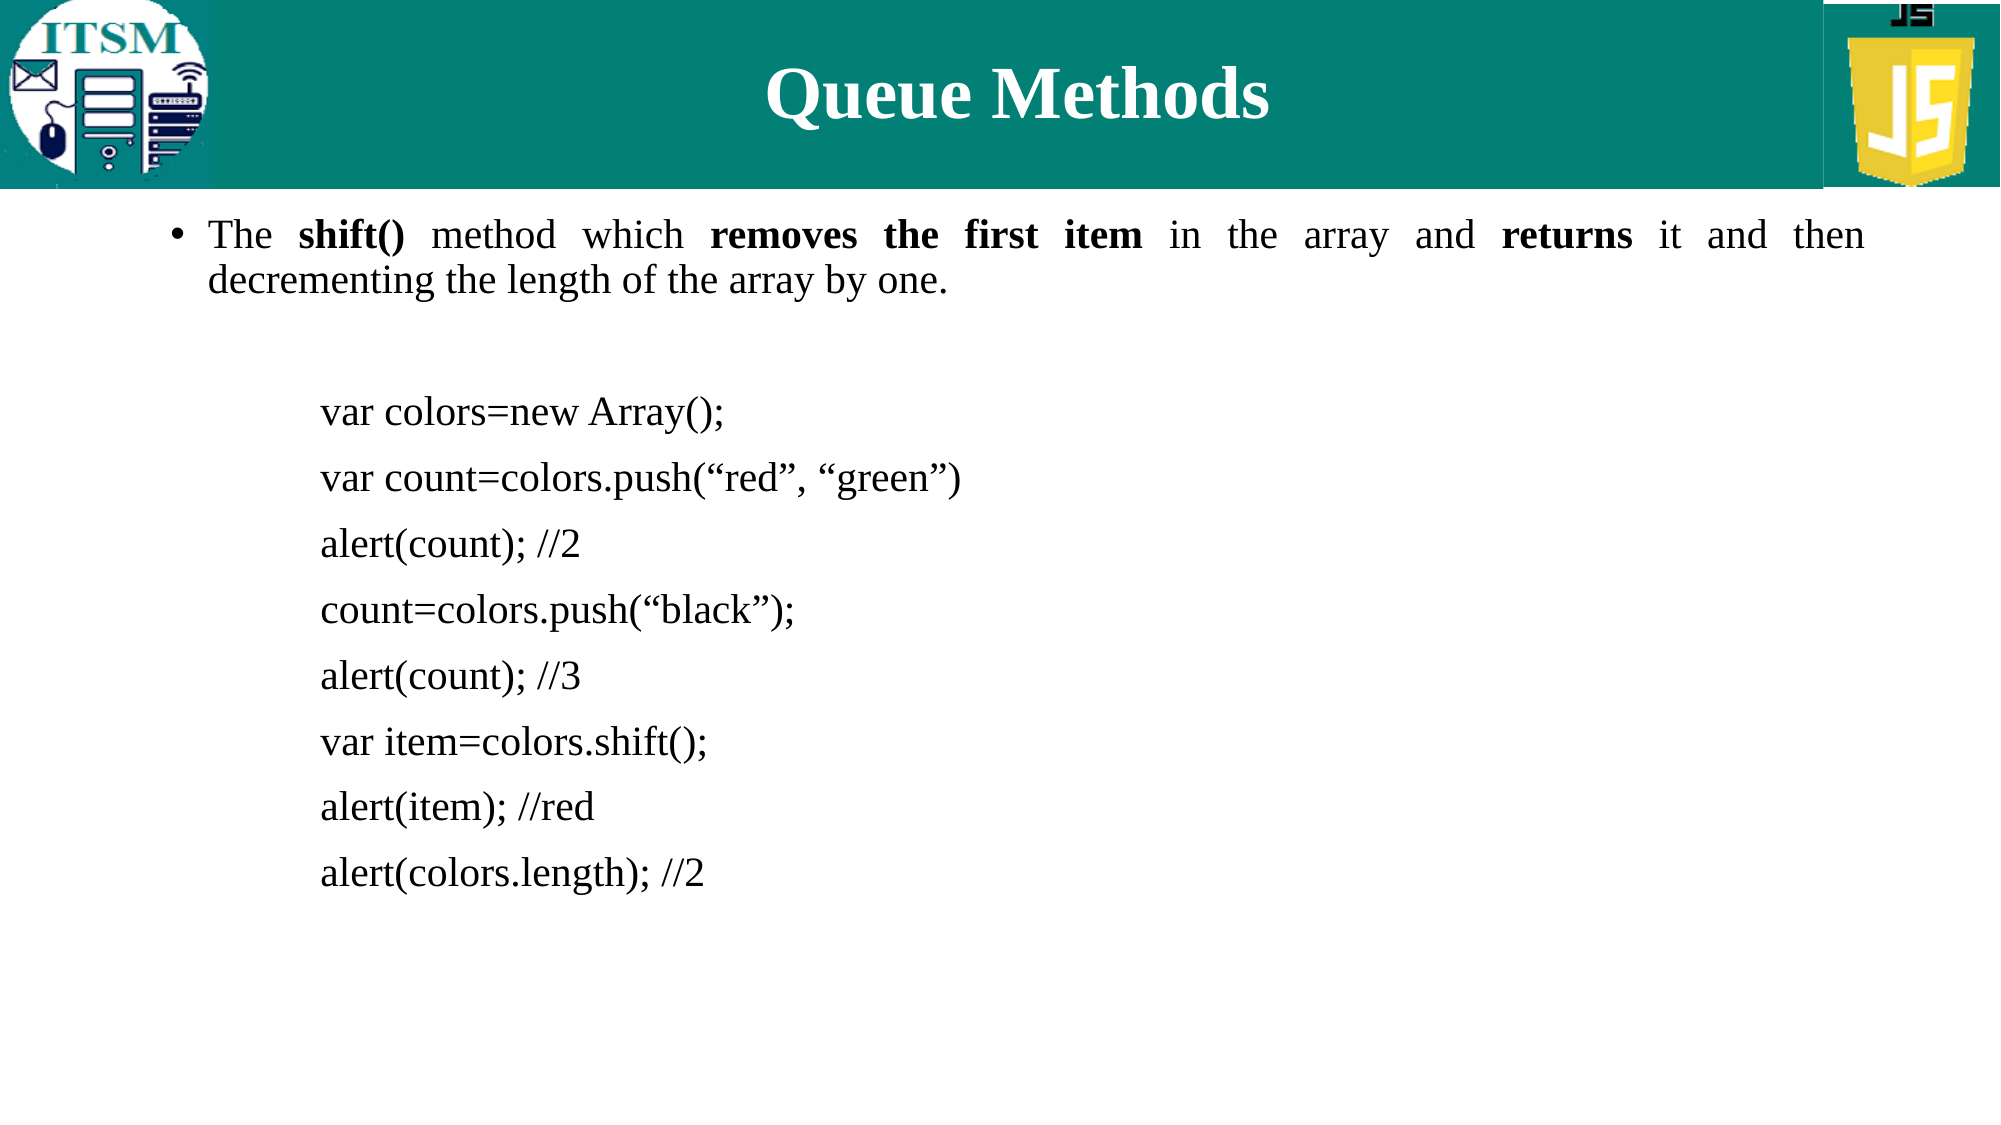

# Queue Methods
The shift() method which removes the first item in the array and returns it and then decrementing the length of the array by one.

	var colors=new Array();
	var count=colors.push(“red”, “green”)
	alert(count); //2
	count=colors.push(“black”);
	alert(count); //3
	var item=colors.shift();
	alert(item); //red
	alert(colors.length); //2